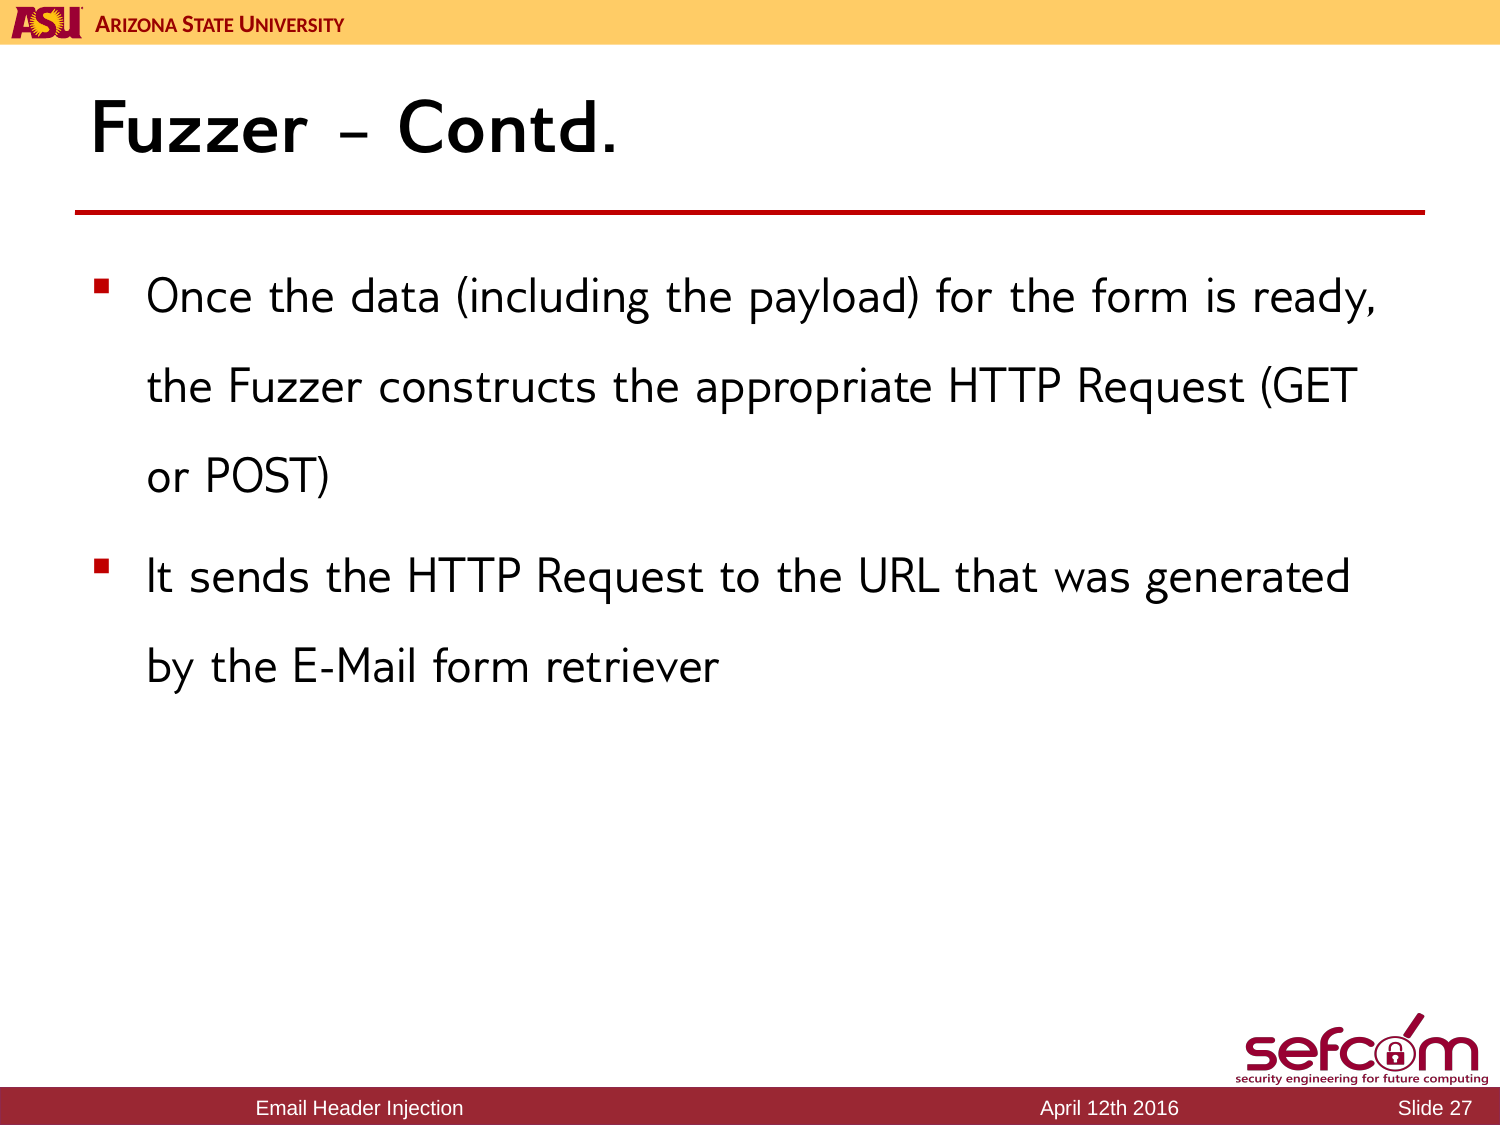

# Fuzzer – Contd.
Once the data (including the payload) for the form is ready, the Fuzzer constructs the appropriate HTTP Request (GET or POST)
It sends the HTTP Request to the URL that was generated by the E-Mail form retriever

Email Header Injection
April 12th 2016
Slide 27